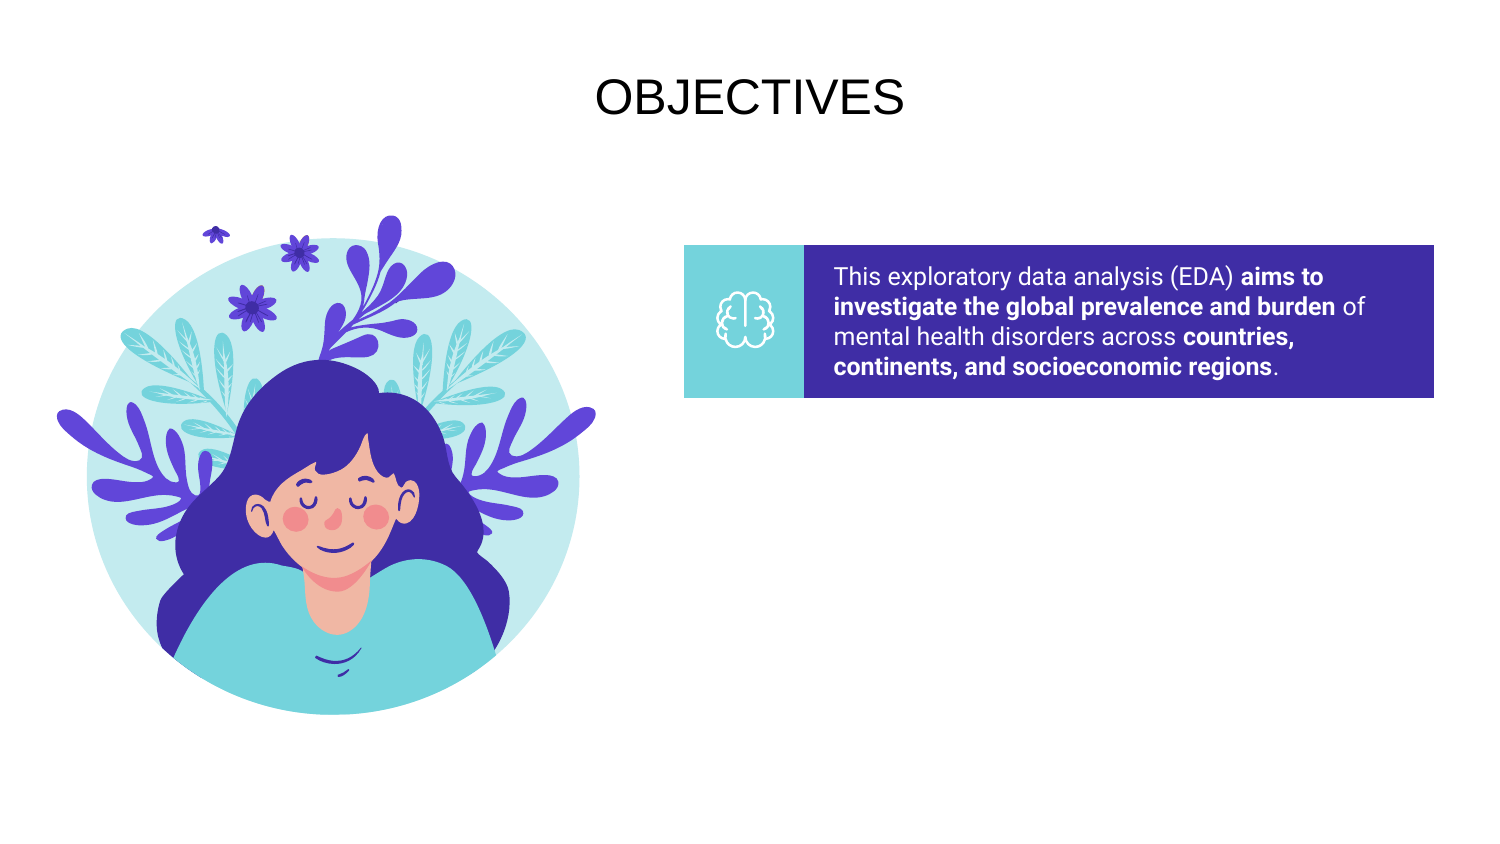

# OBJECTIVES

This exploratory data analysis (EDA) aims to investigate the global prevalence and burden of mental health disorders across countries, continents, and socioeconomic regions.